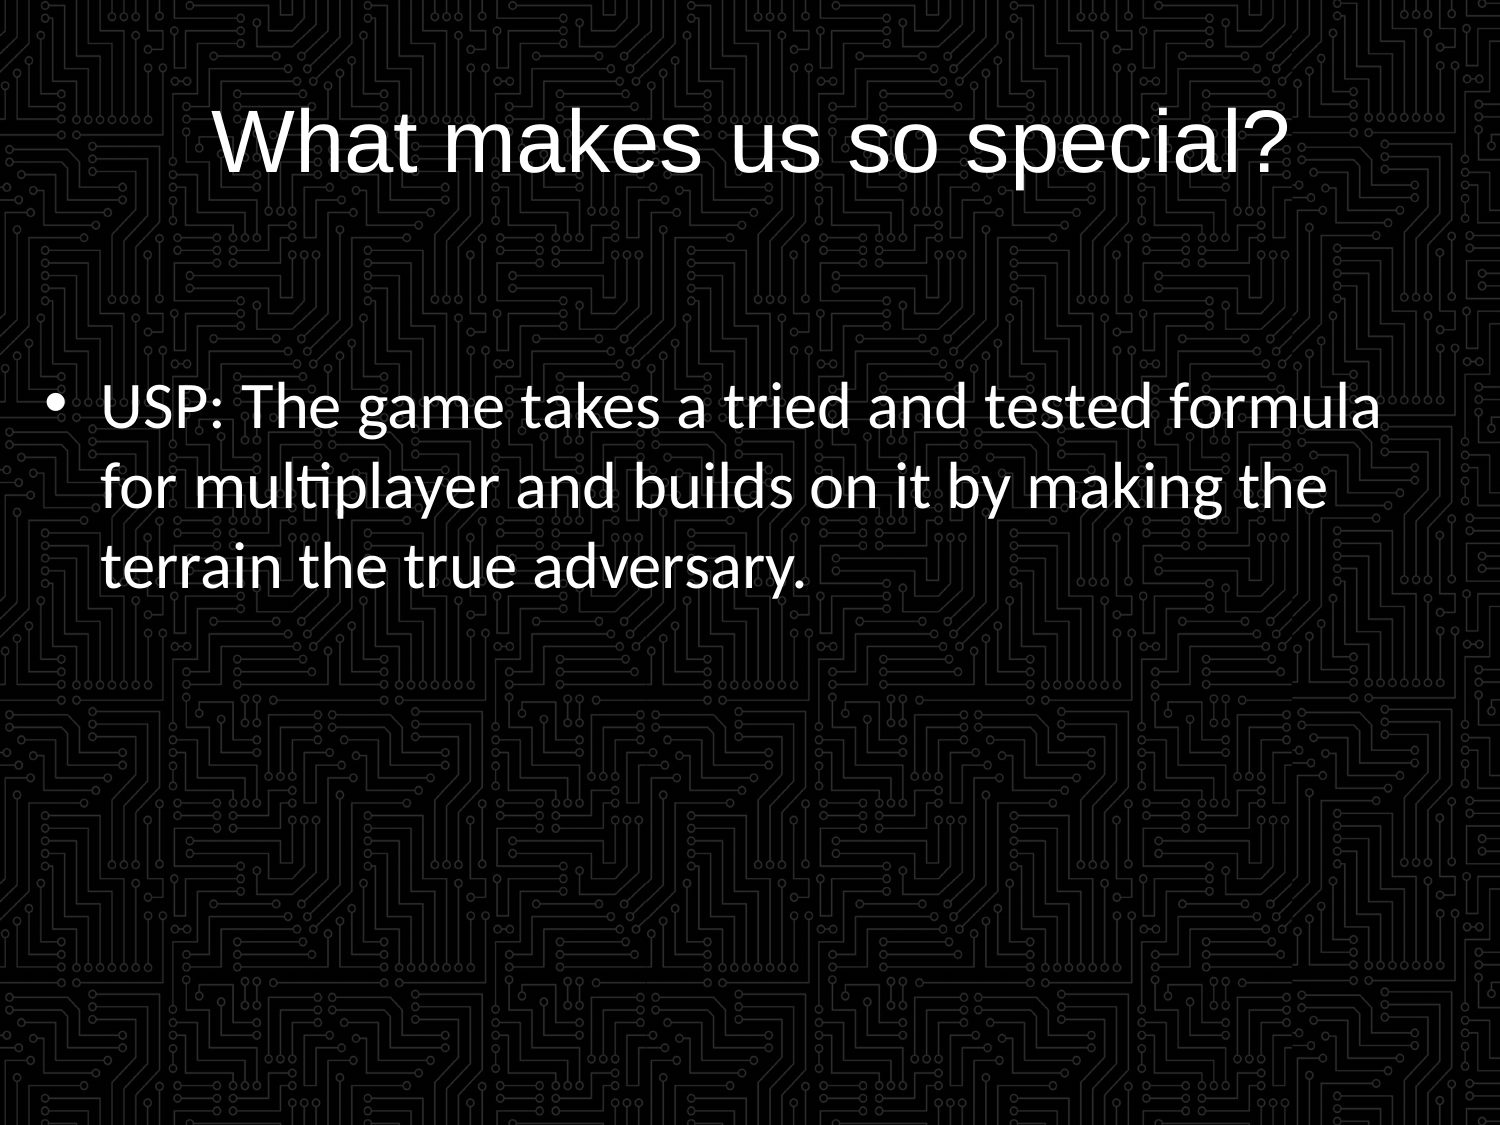

# What makes us so special?

USP: The game takes a tried and tested formula for multiplayer and builds on it by making the terrain the true adversary.